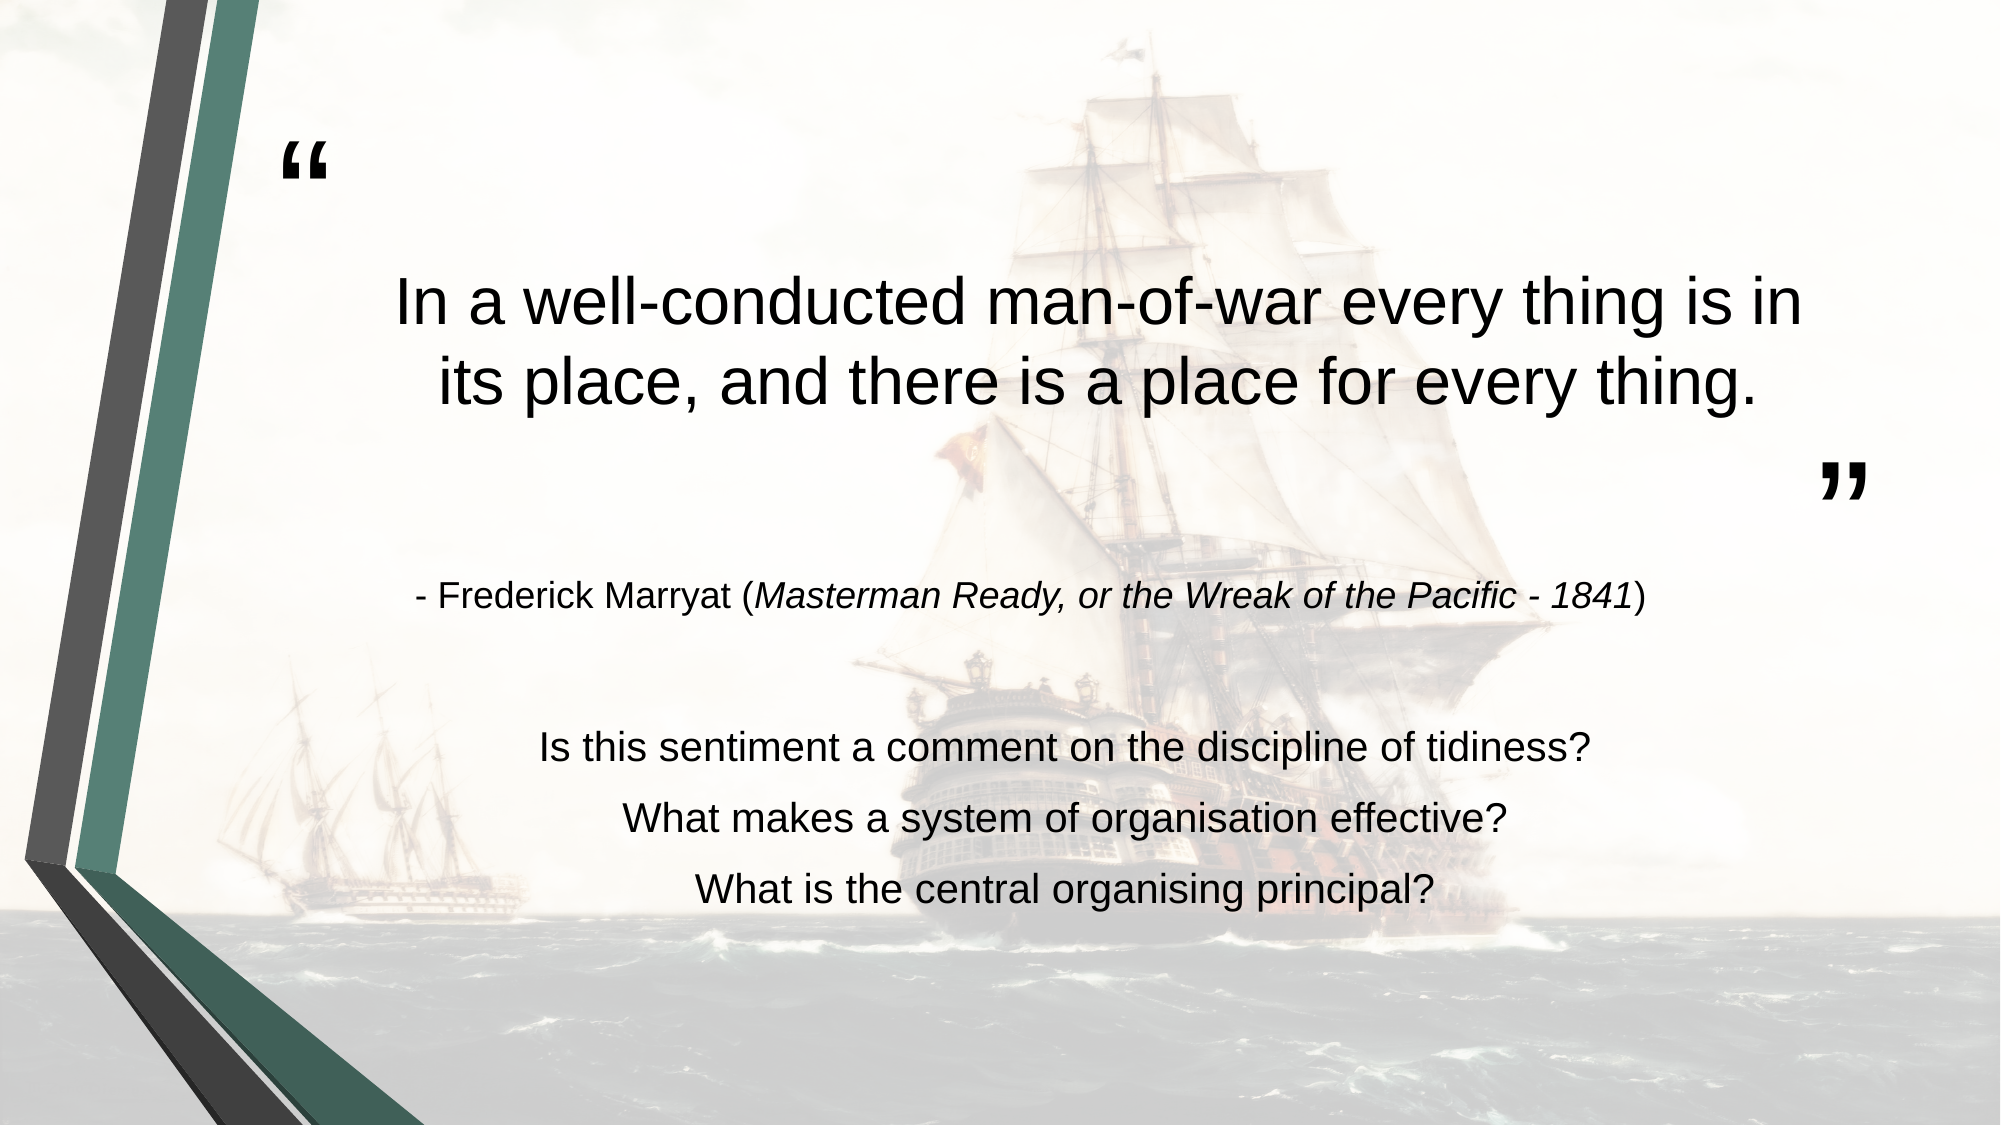

# In a well-conducted man-of-war every thing is in its place, and there is a place for every thing.
- Frederick Marryat (Masterman Ready, or the Wreak of the Pacific - 1841)
Is this sentiment a comment on the discipline of tidiness?
What makes a system of organisation effective?
What is the central organising principal?